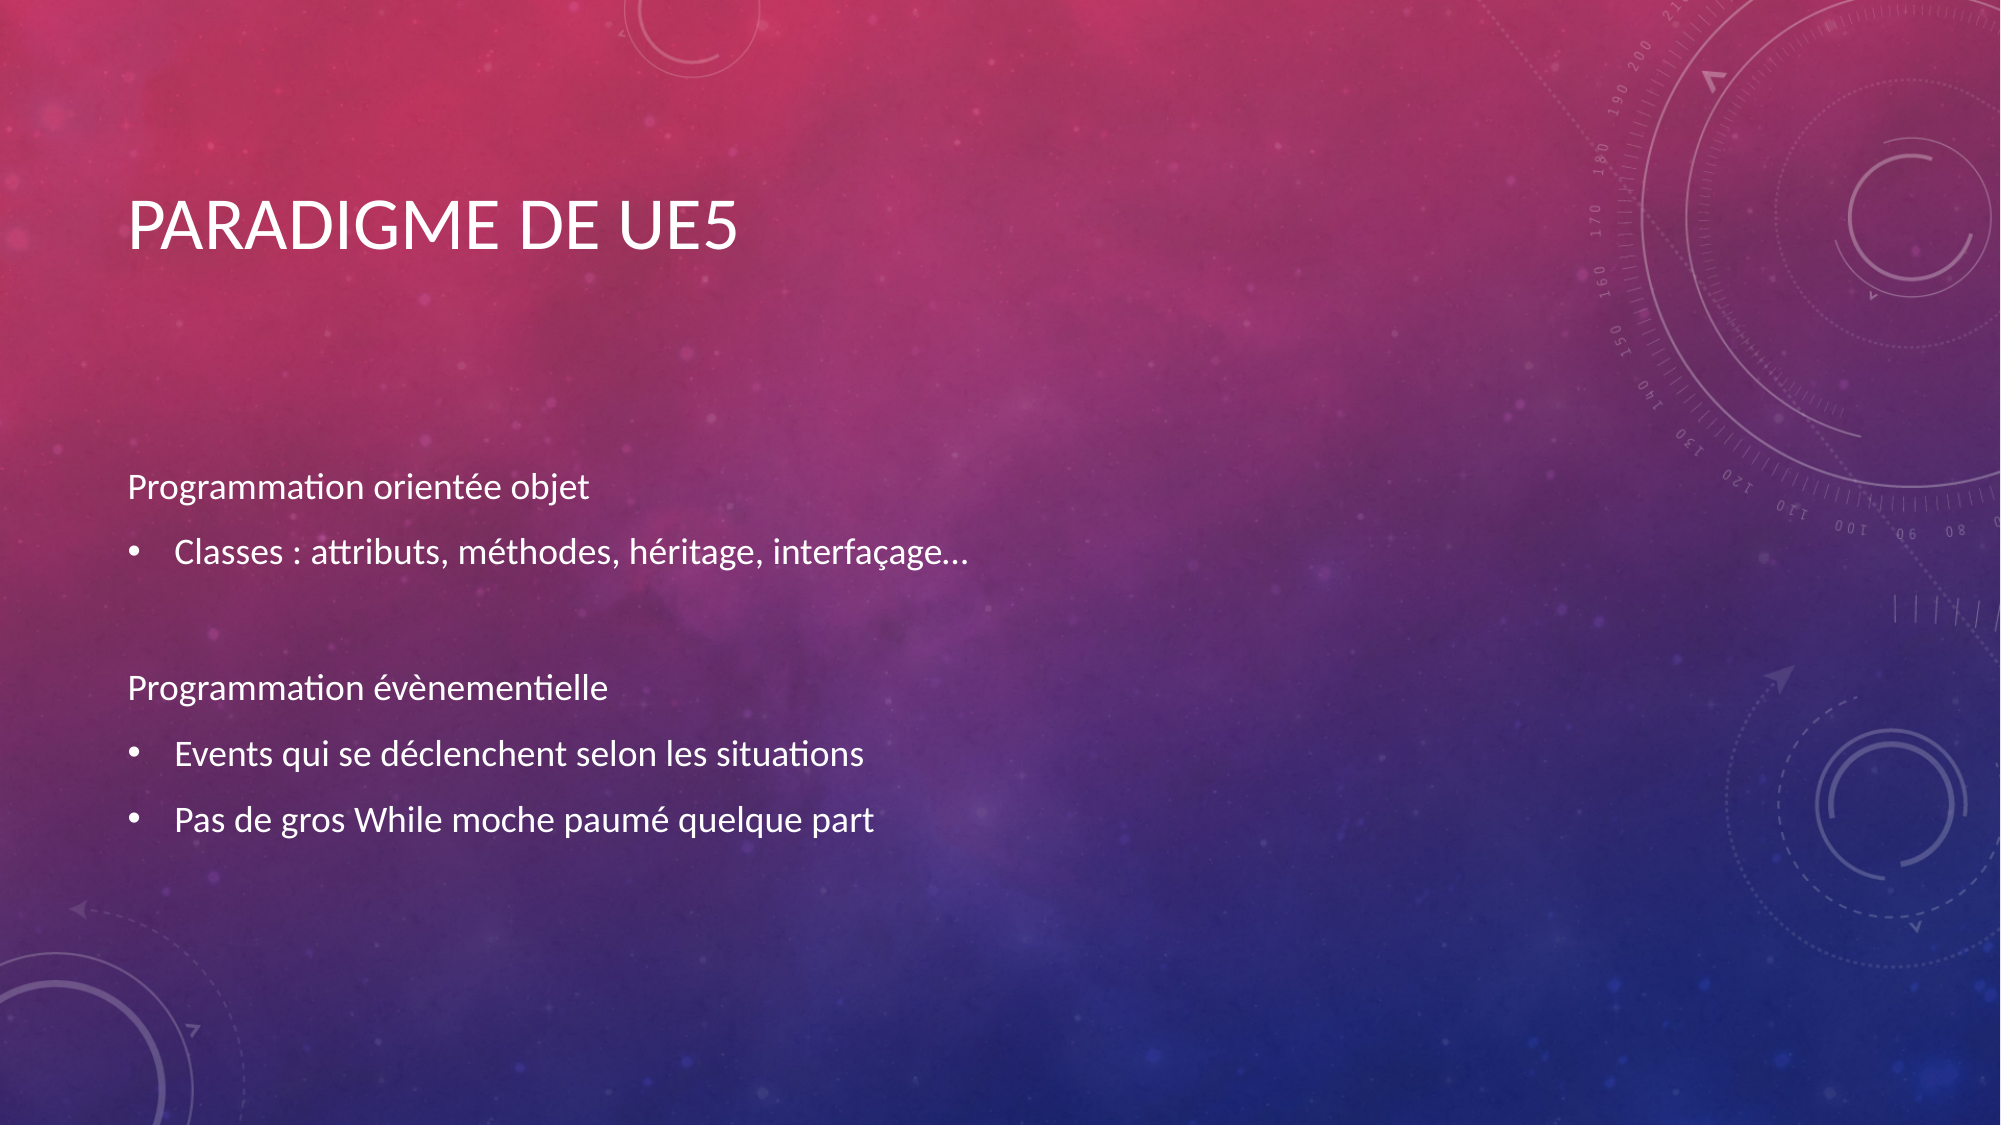

# Paradigme de UE5
Programmation orientée objet
Classes : attributs, méthodes, héritage, interfaçage…

Programmation évènementielle
Events qui se déclenchent selon les situations
Pas de gros While moche paumé quelque part